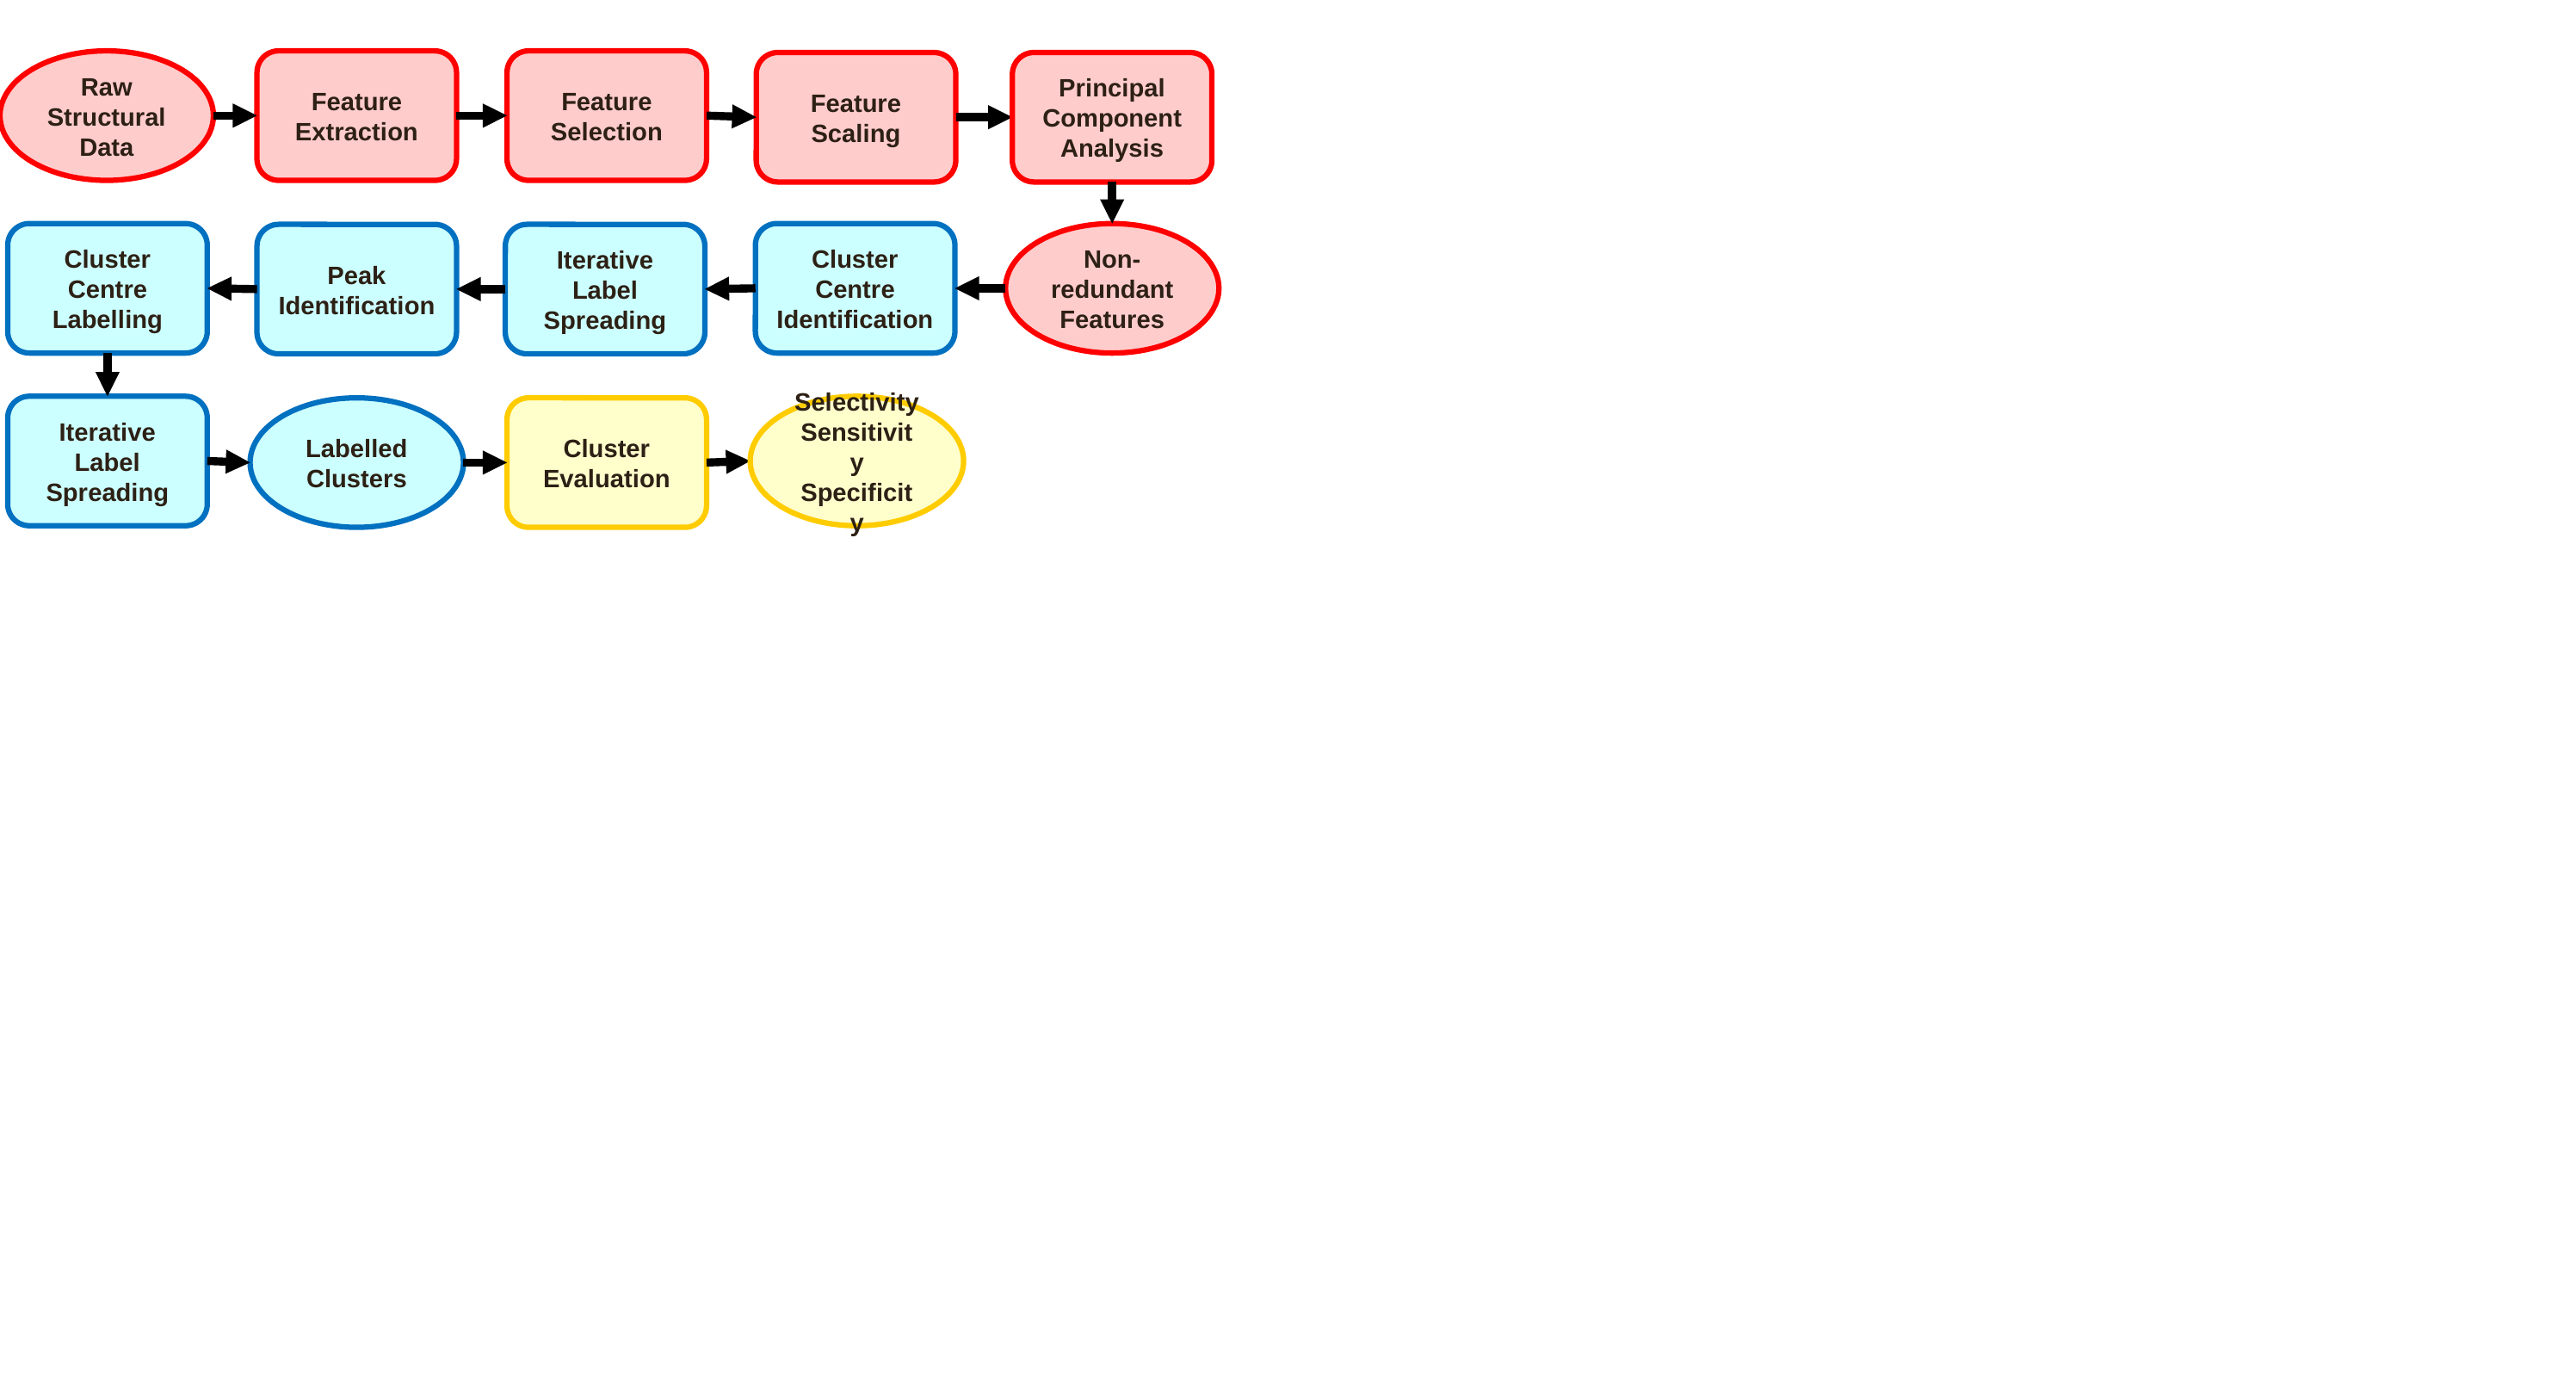

Raw Structural Data
Feature Selection
Feature Extraction
Feature Scaling
Principal Component Analysis
Cluster Centre Labelling
Cluster Centre Identification
Non-redundant Features
Peak Identification
Iterative Label Spreading
Iterative Label Spreading
Selectivity
Sensitivity
Specificity
Cluster Evaluation
Labelled Clusters